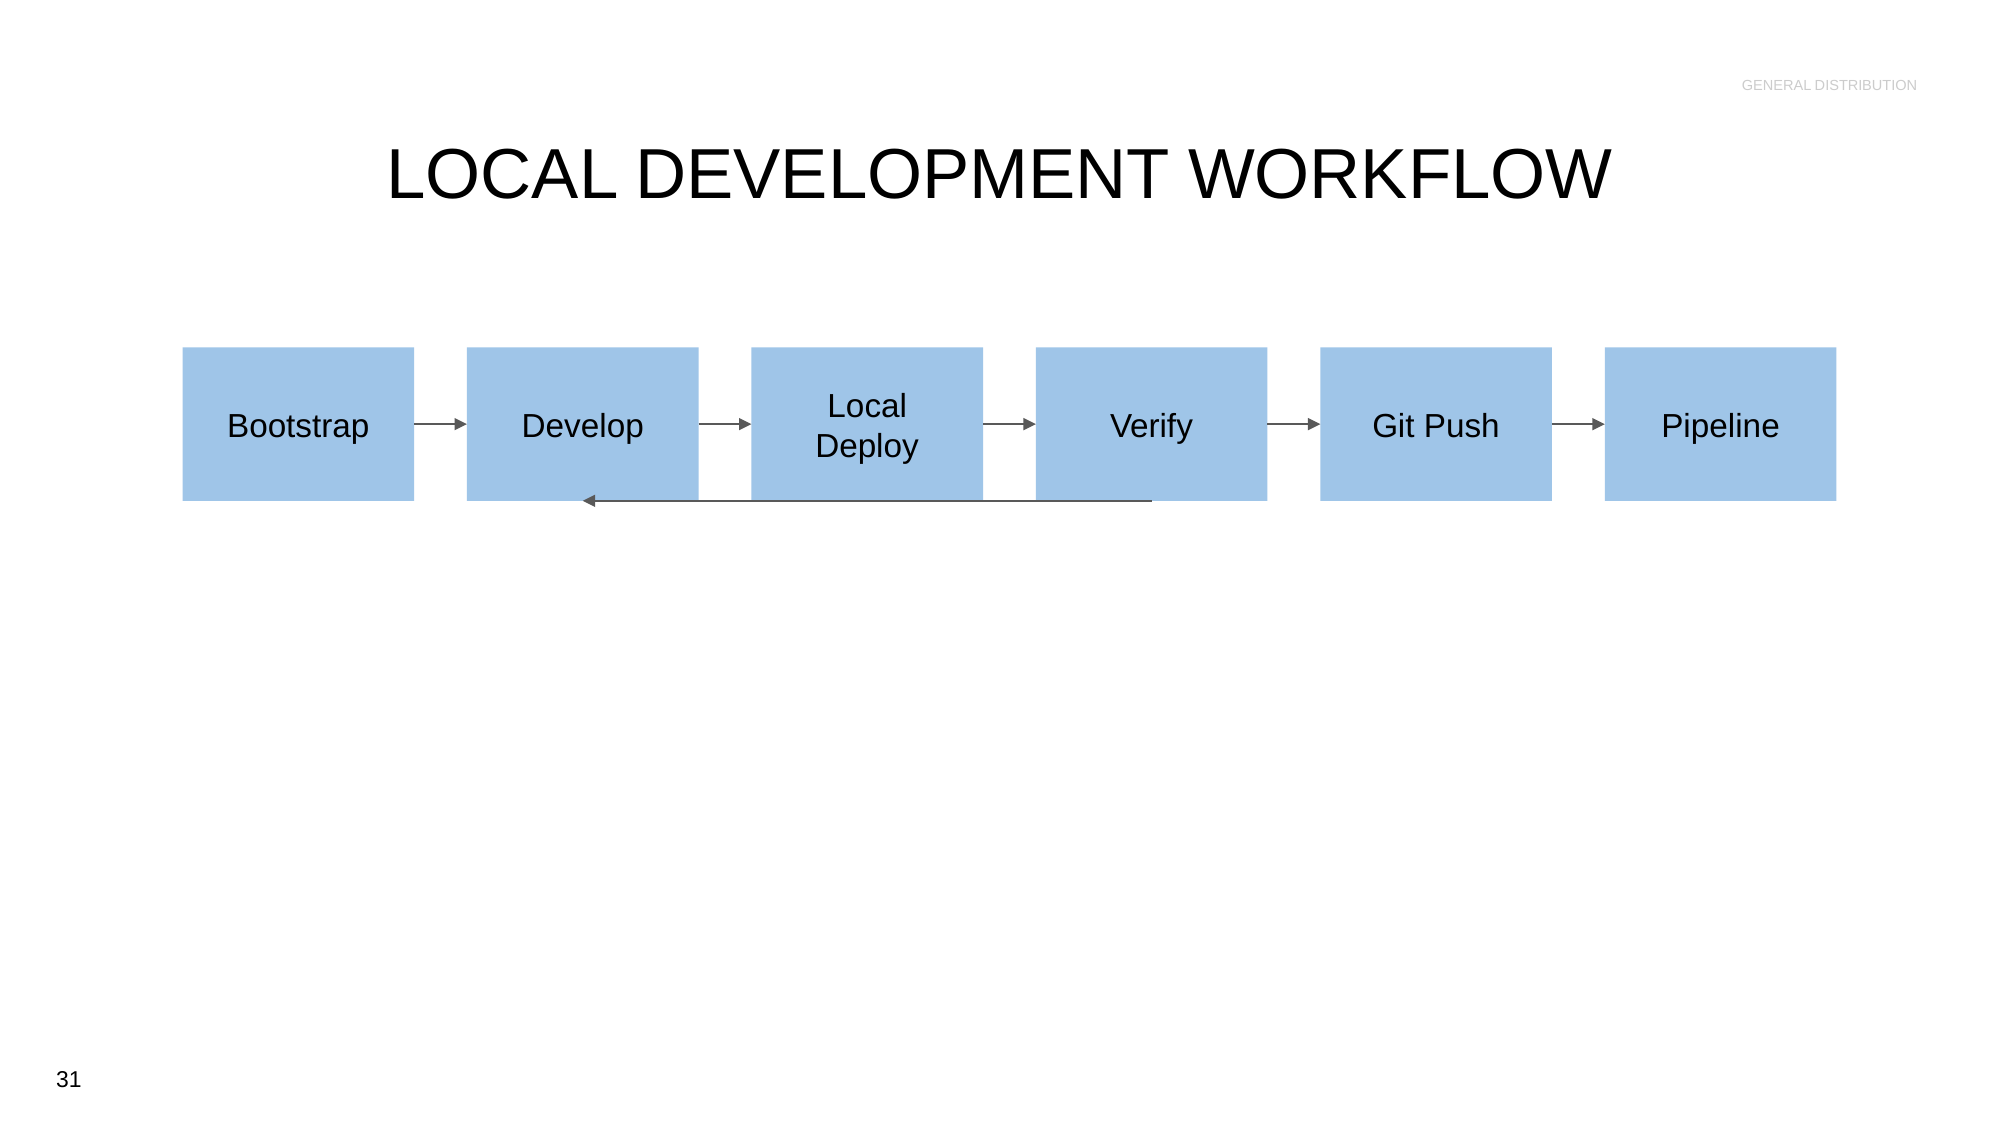

# LOCAL DEVELOPMENT WORKFLOW
Bootstrap
Develop
Local
Deploy
Verify
Git Push
Pipeline
31